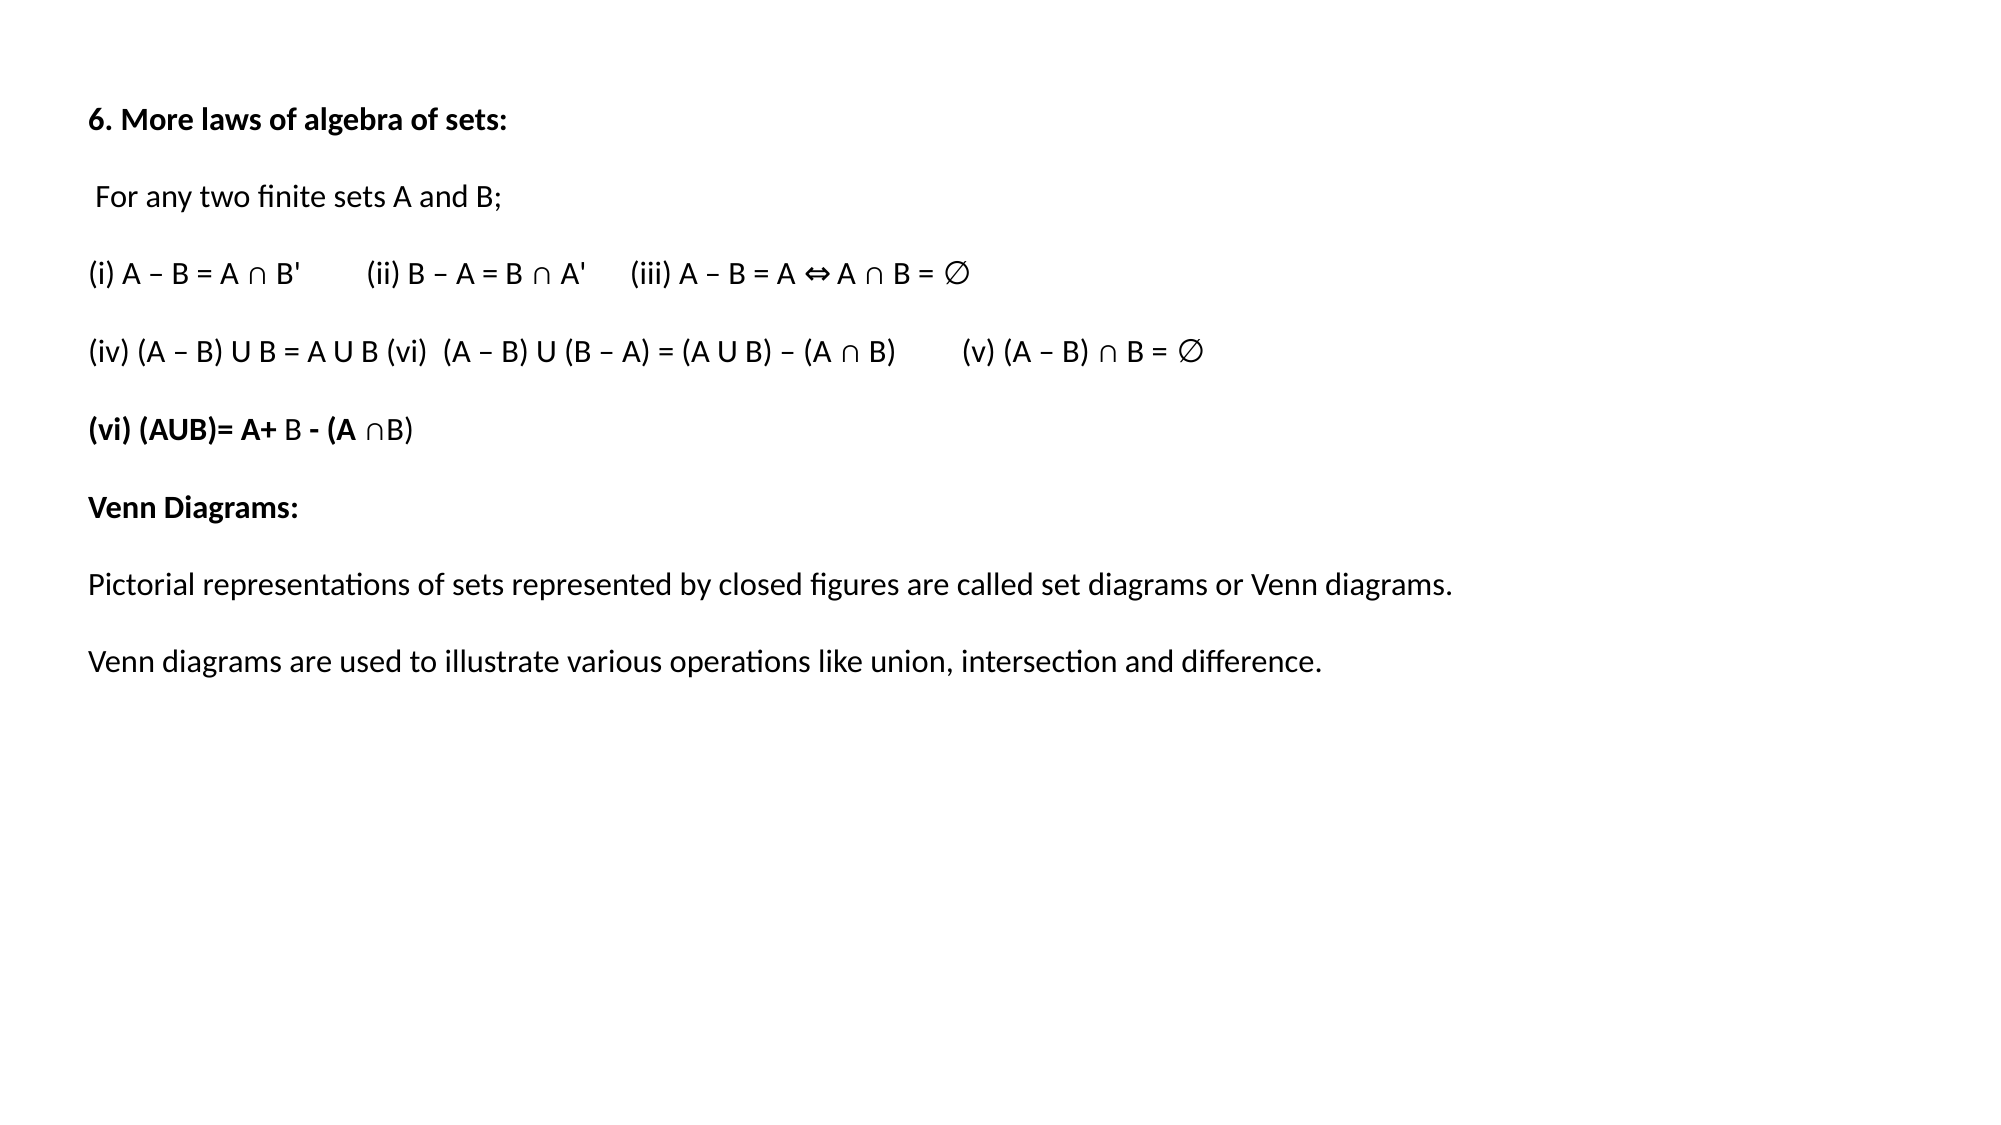

6. More laws of algebra of sets:
 For any two finite sets A and B;
(i) A – B = A ∩ B'         (ii) B – A = B ∩ A'      (iii) A – B = A ⇔ A ∩ B = ∅
(iv) (A – B) U B = A U B (vi)  (A – B) U (B – A) = (A U B) – (A ∩ B)         (v) (A – B) ∩ B = ∅
(vi) (AUB)= A+ B - (A ∩B)
Venn Diagrams:
Pictorial representations of sets represented by closed figures are called set diagrams or Venn diagrams.
Venn diagrams are used to illustrate various operations like union, intersection and difference.